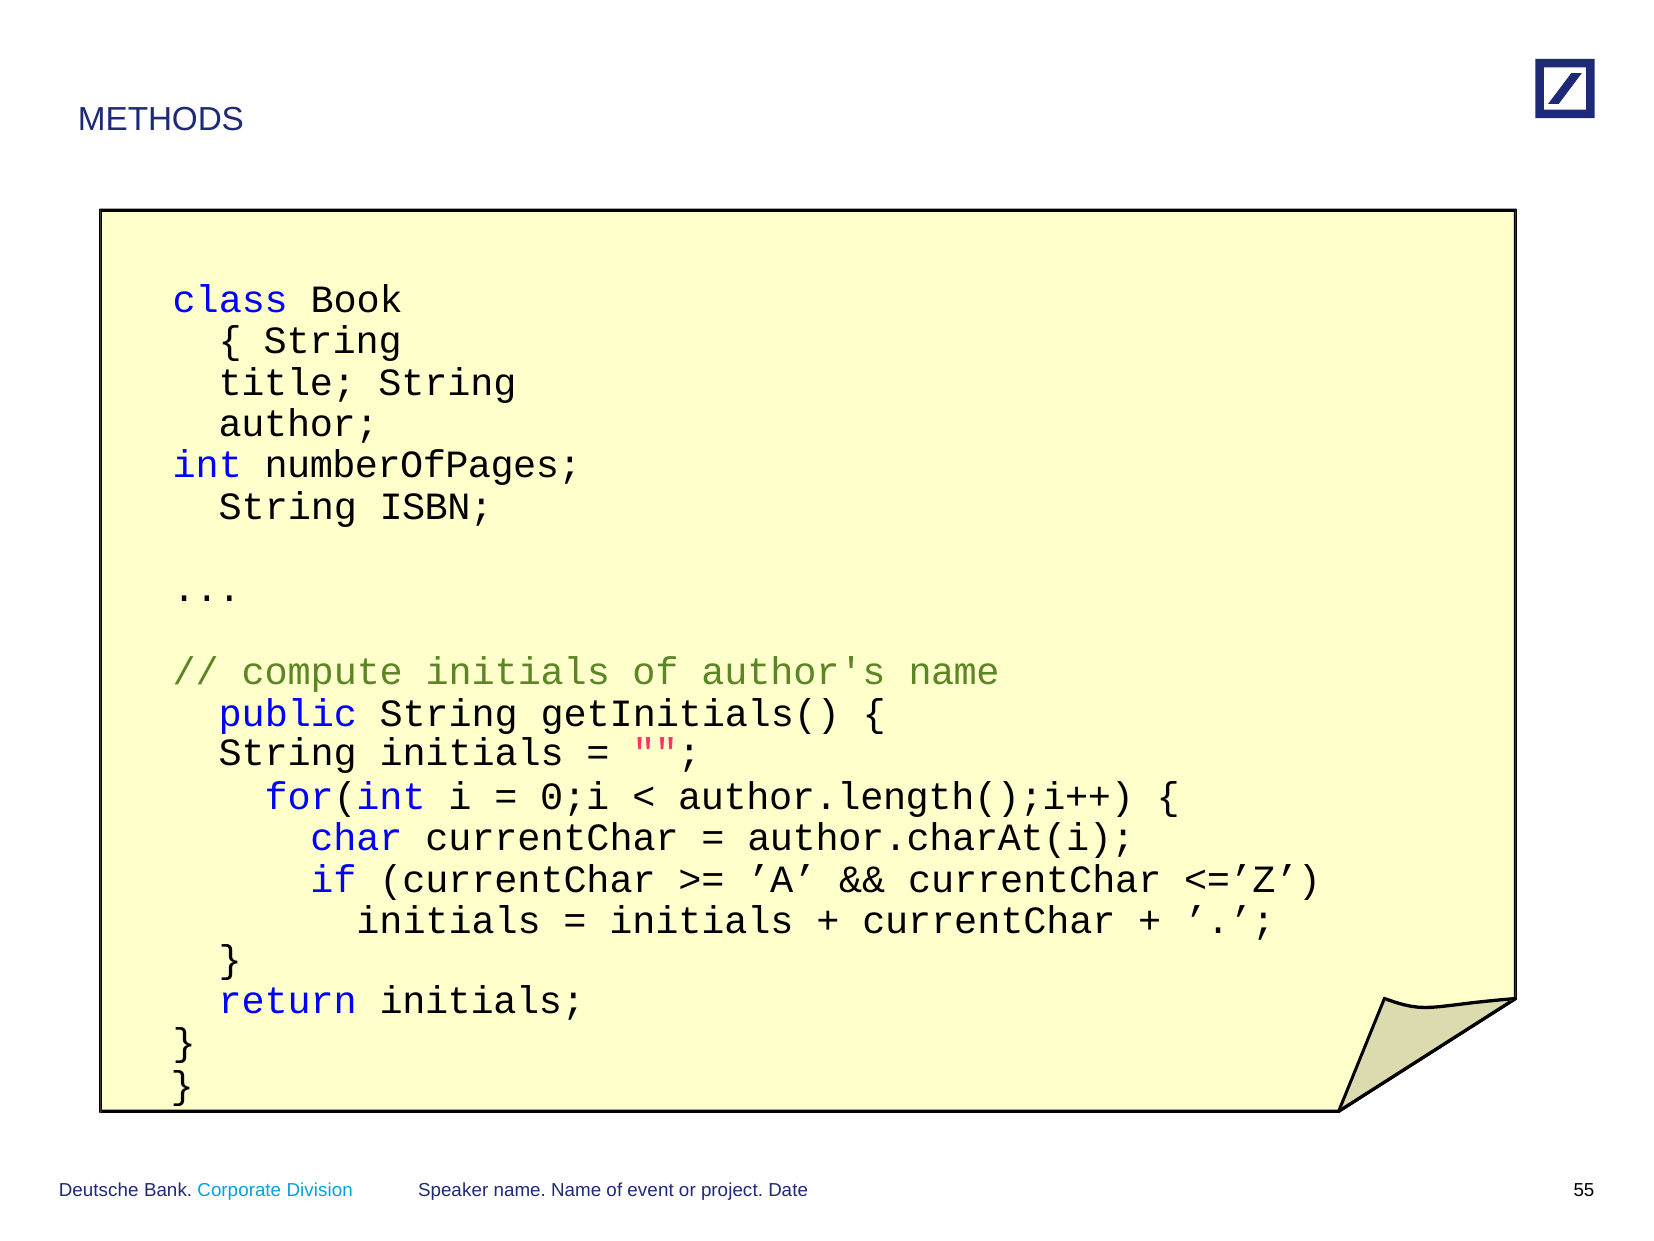

# METHODS

class Book { String title; String author;
int numberOfPages; String ISBN;
...
// compute initials of author's name public String getInitials() {
String initials = "";
for(int i = 0;i < author.length();i++) { char currentChar = author.charAt(i);
if (currentChar >= ’A’ && currentChar <=’Z’) initials = initials + currentChar + ’.’;
}
return initials;
}
}
Speaker name. Name of event or project. Date
55